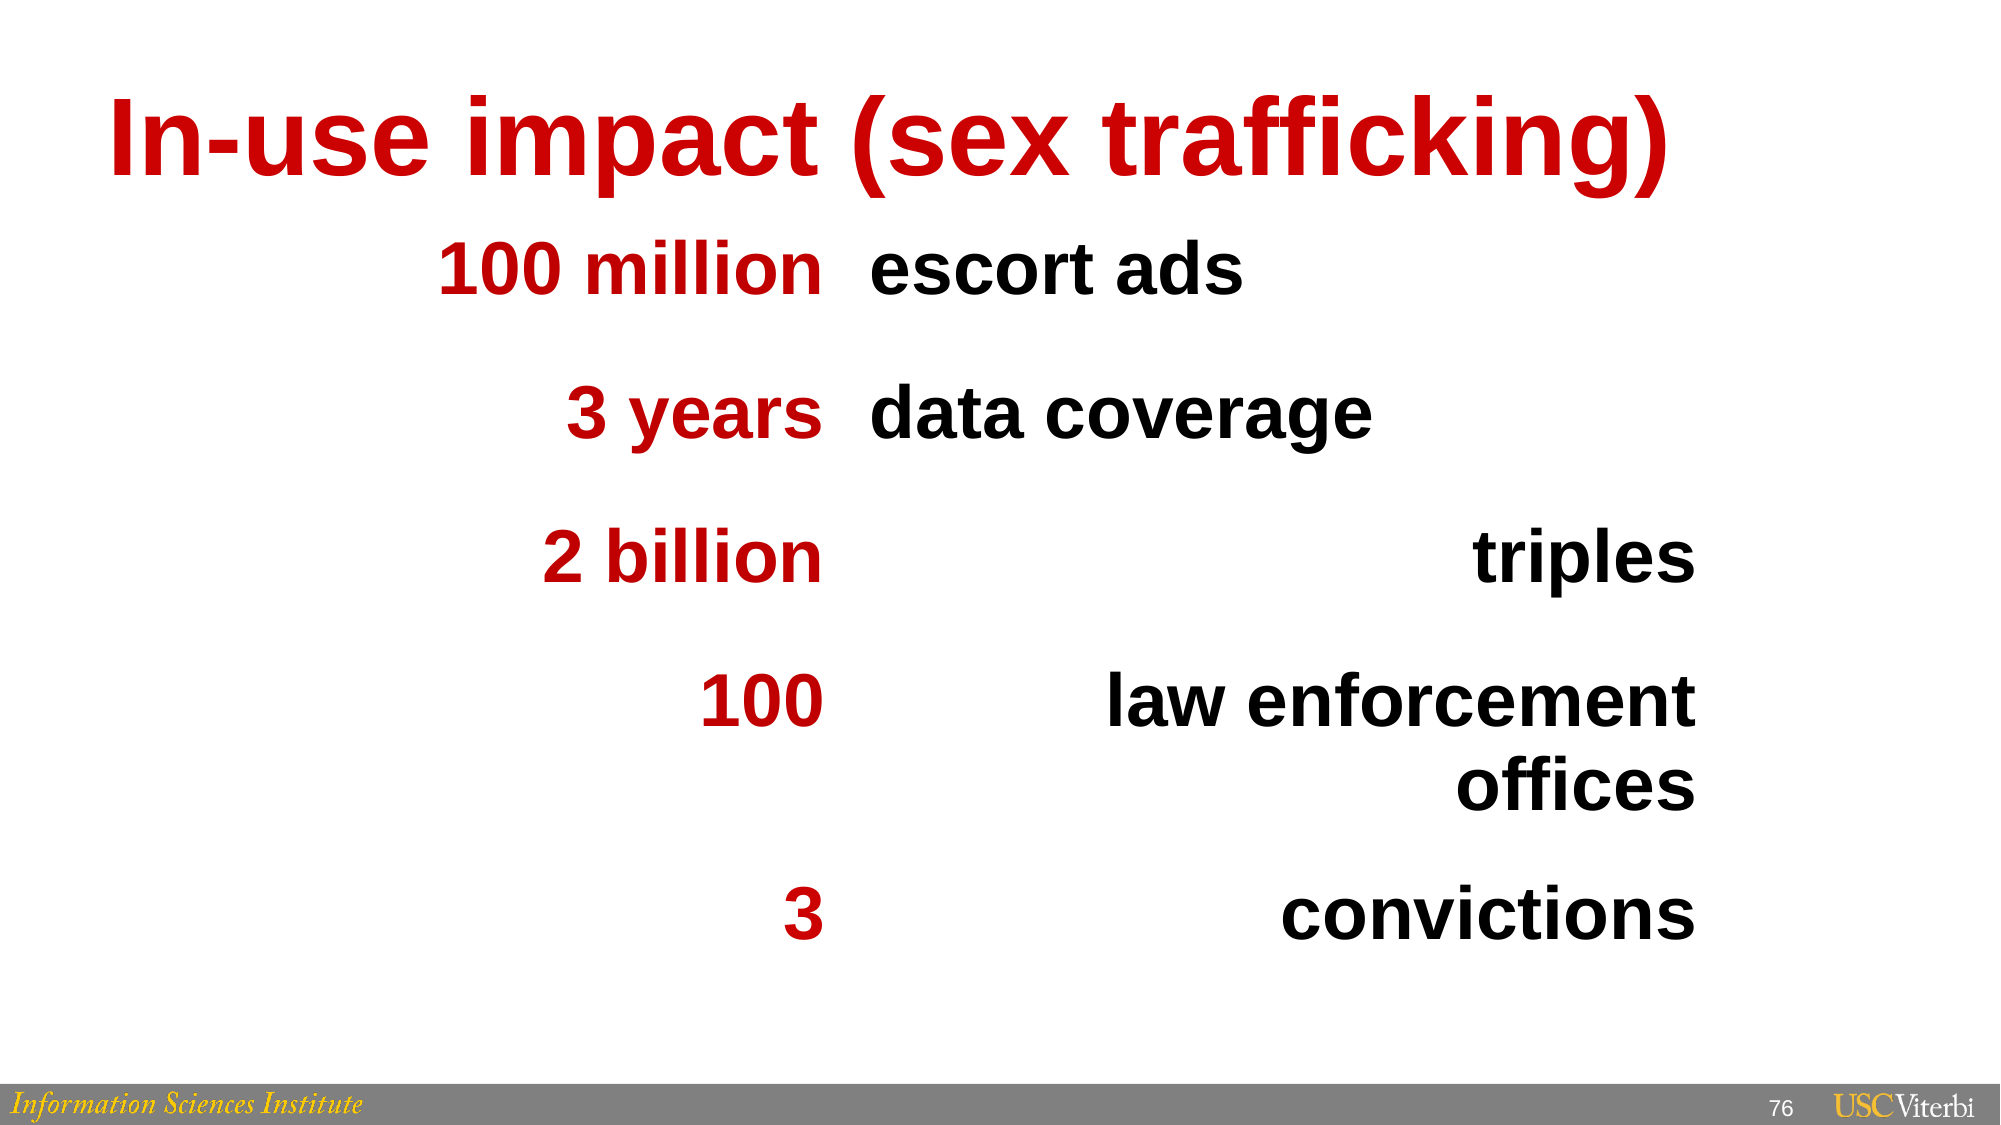

76
# In-use impact (sex trafficking)
| 100 million | escort ads |
| --- | --- |
| 3 years | data coverage |
| 2 billion | triples |
| 100 | law enforcement offices |
| 3 | convictions |